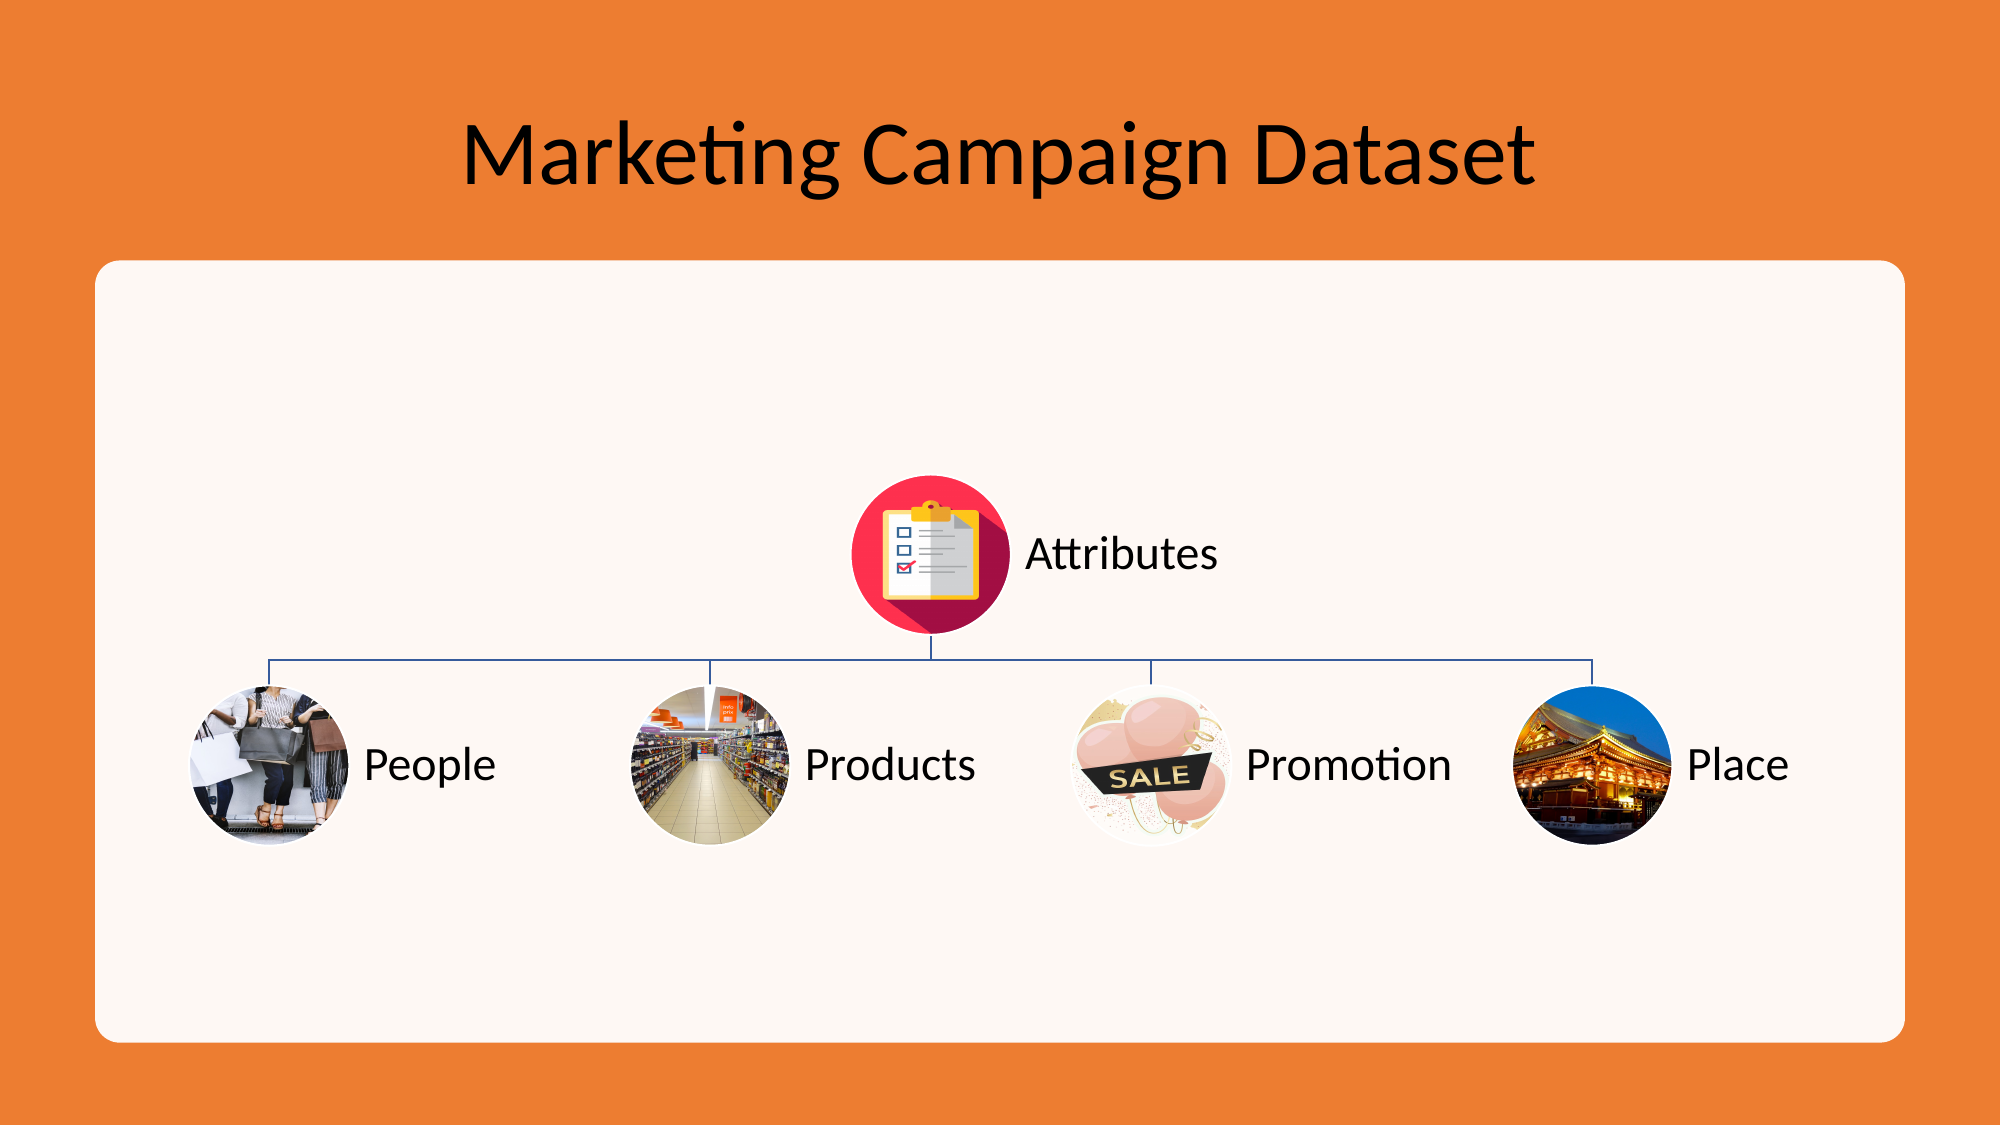

# Marketing Campaign Dataset

Attributes
People
Products
Promotion
Place